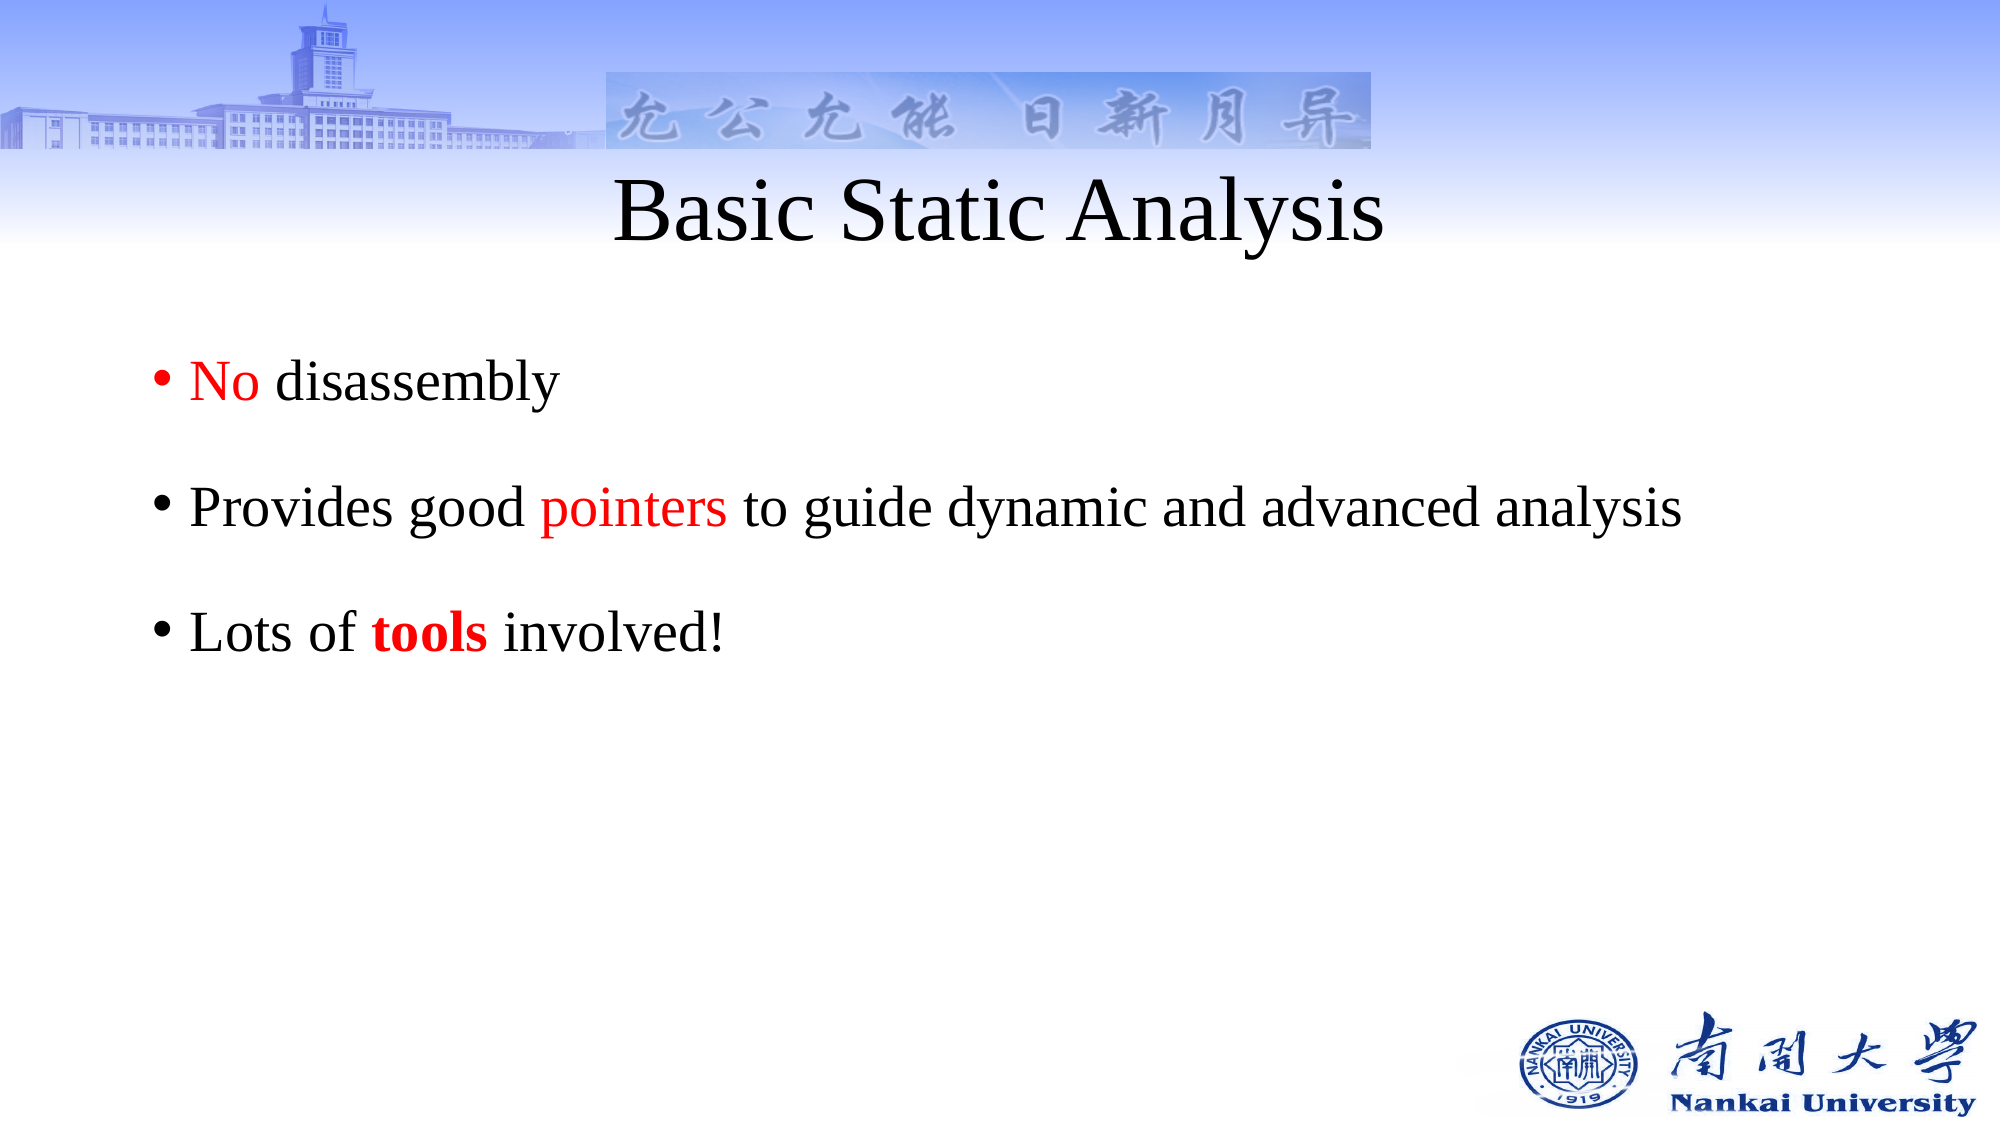

# Basic Static Analysis
No disassembly
Provides good pointers to guide dynamic and advanced analysis
Lots of tools involved!